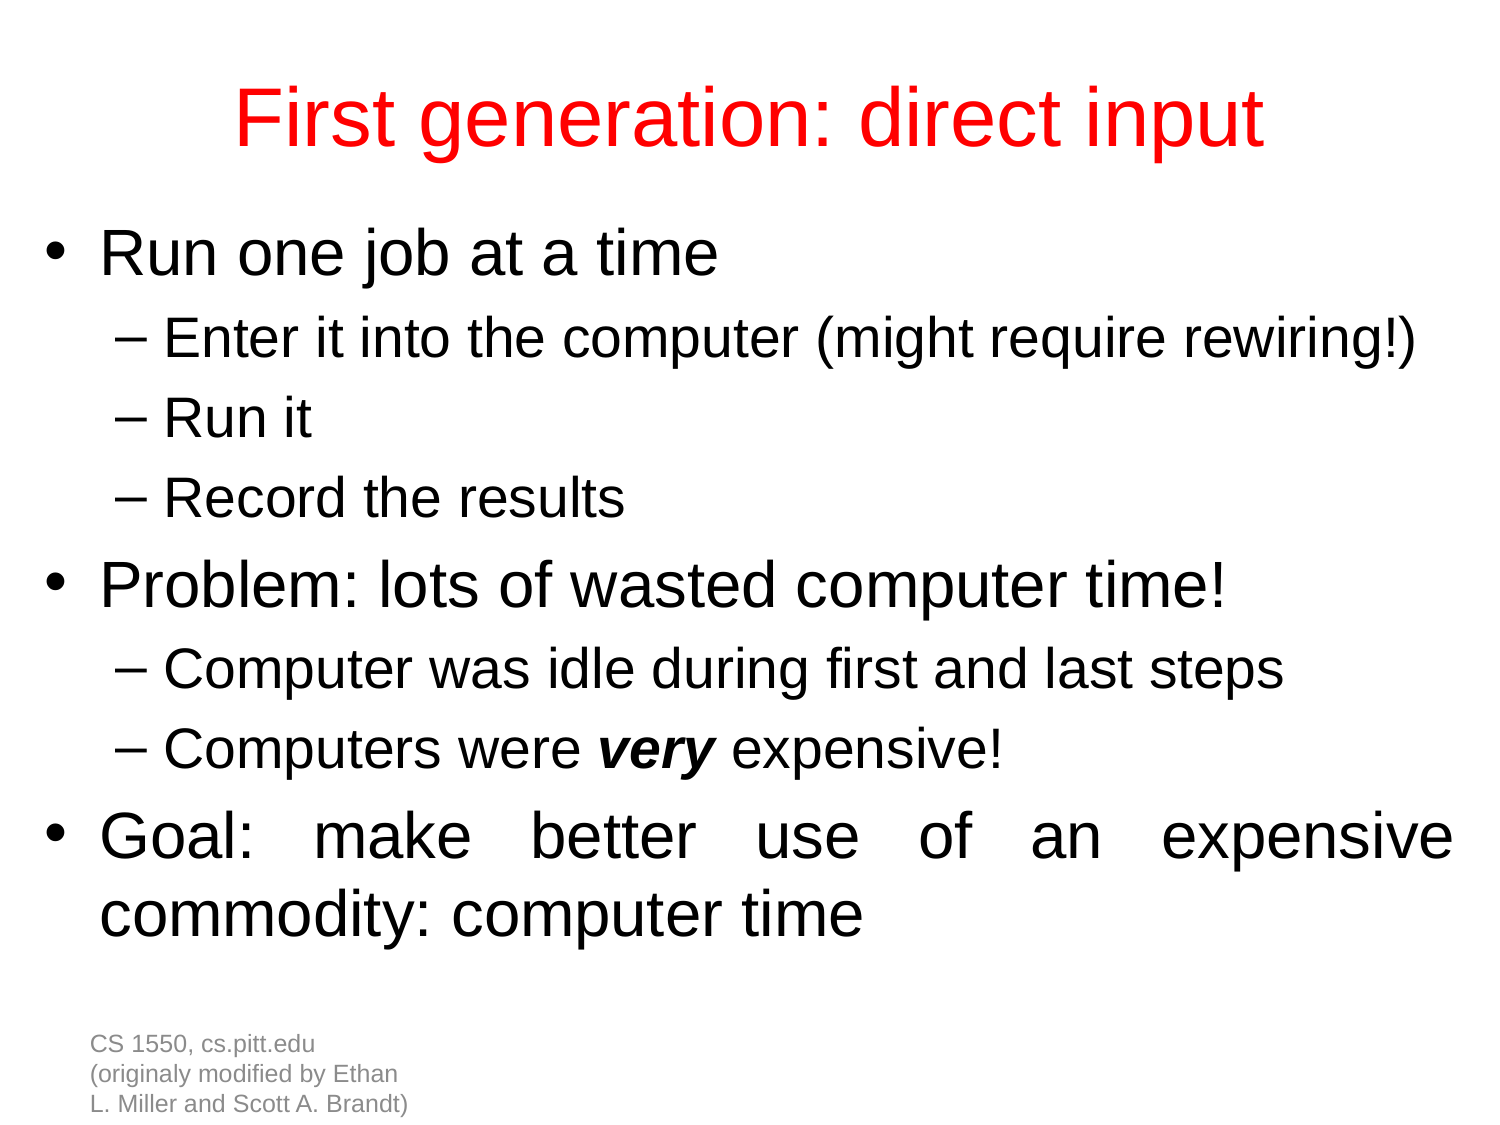

First generation: direct input
Run one job at a time
Enter it into the computer (might require rewiring!)
Run it
Record the results
Problem: lots of wasted computer time!
Computer was idle during first and last steps
Computers were very expensive!
Goal: make better use of an expensive commodity: computer time
CS 1550, cs.pitt.edu (originaly modified by Ethan L. Miller and Scott A. Brandt)